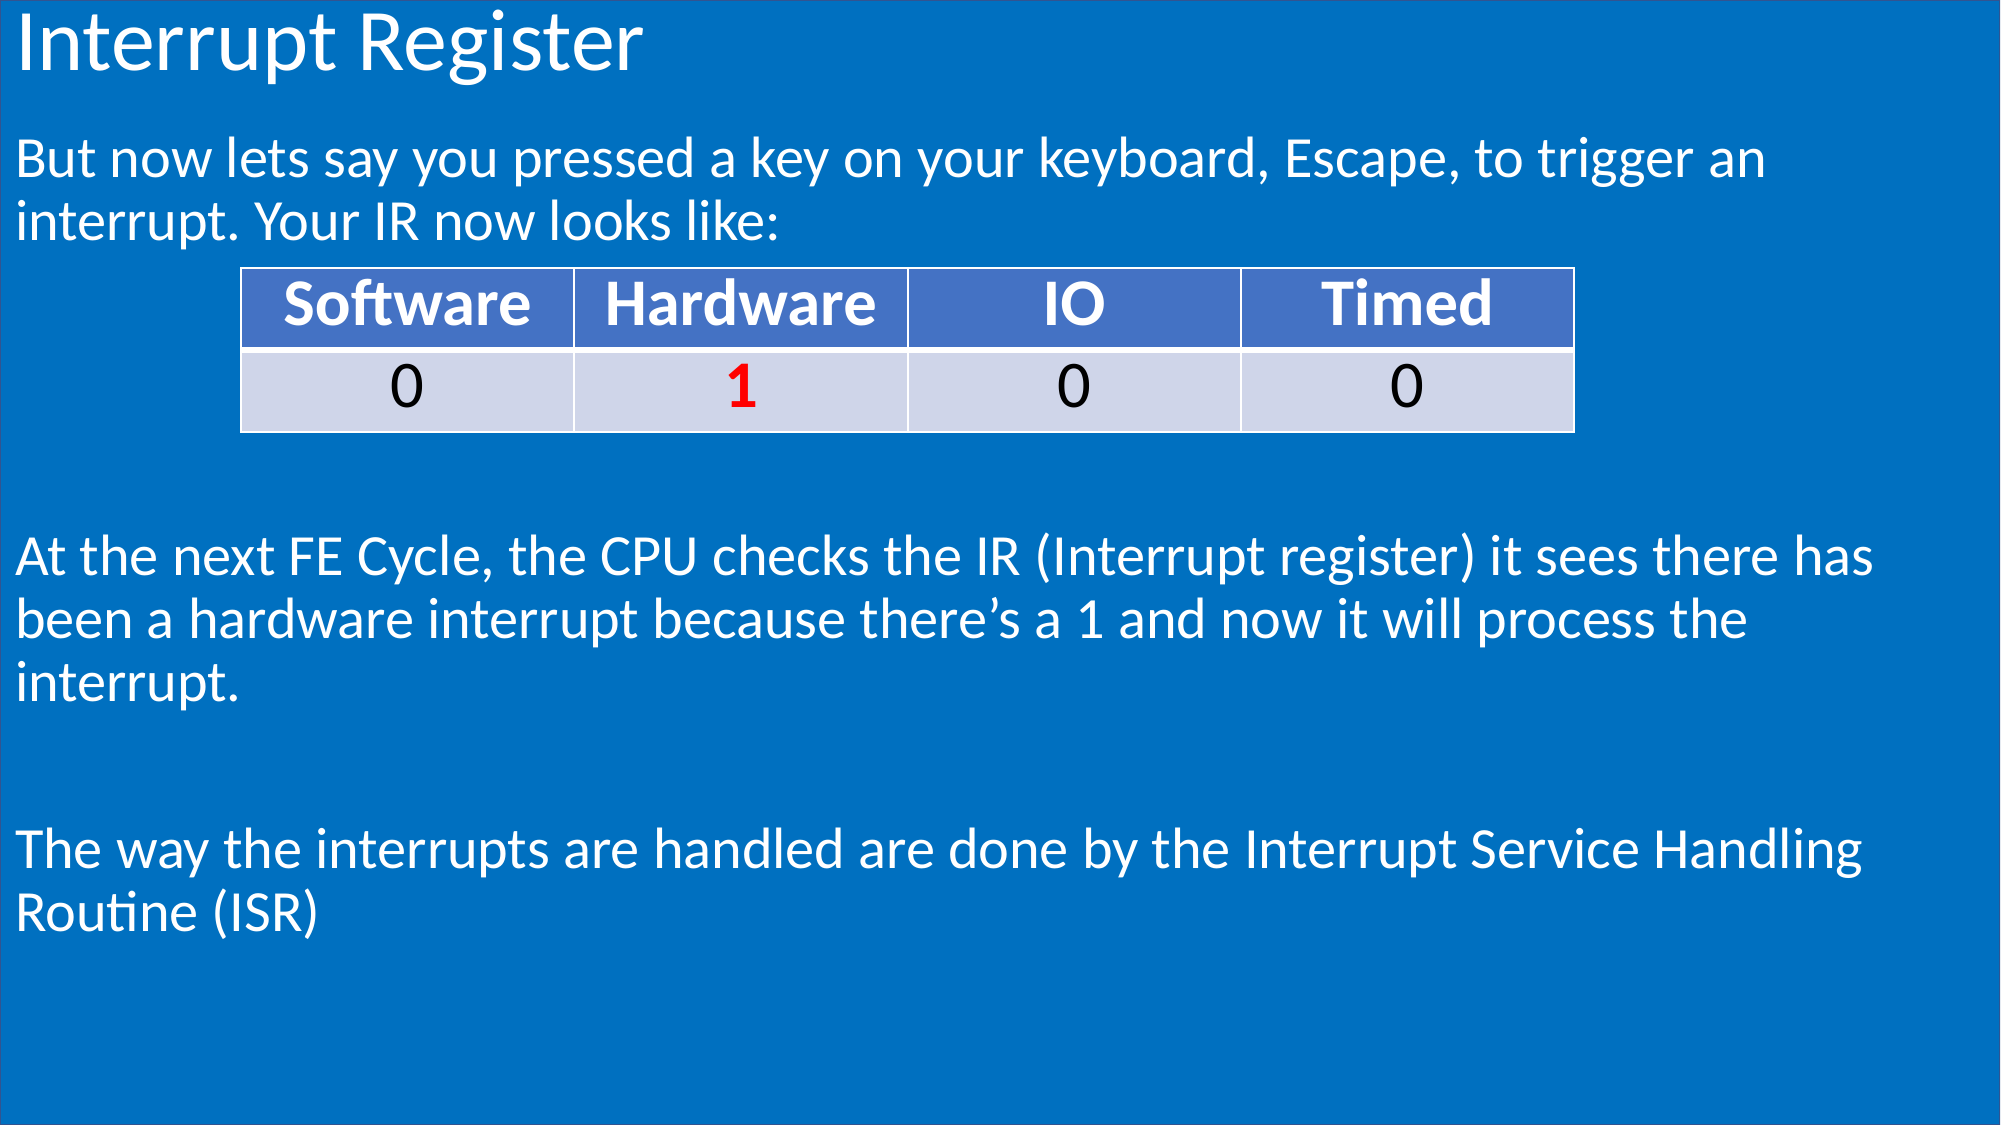

# Interrupt Register
But now lets say you pressed a key on your keyboard, Escape, to trigger an interrupt. Your IR now looks like:

At the next FE Cycle, the CPU checks the IR (Interrupt register) it sees there has been a hardware interrupt because there’s a 1 and now it will process the interrupt.

The way the interrupts are handled are done by the Interrupt Service Handling Routine (ISR)

| Software | Hardware | IO | Timed |
| --- | --- | --- | --- |
| 0 | 1 | 0 | 0 |